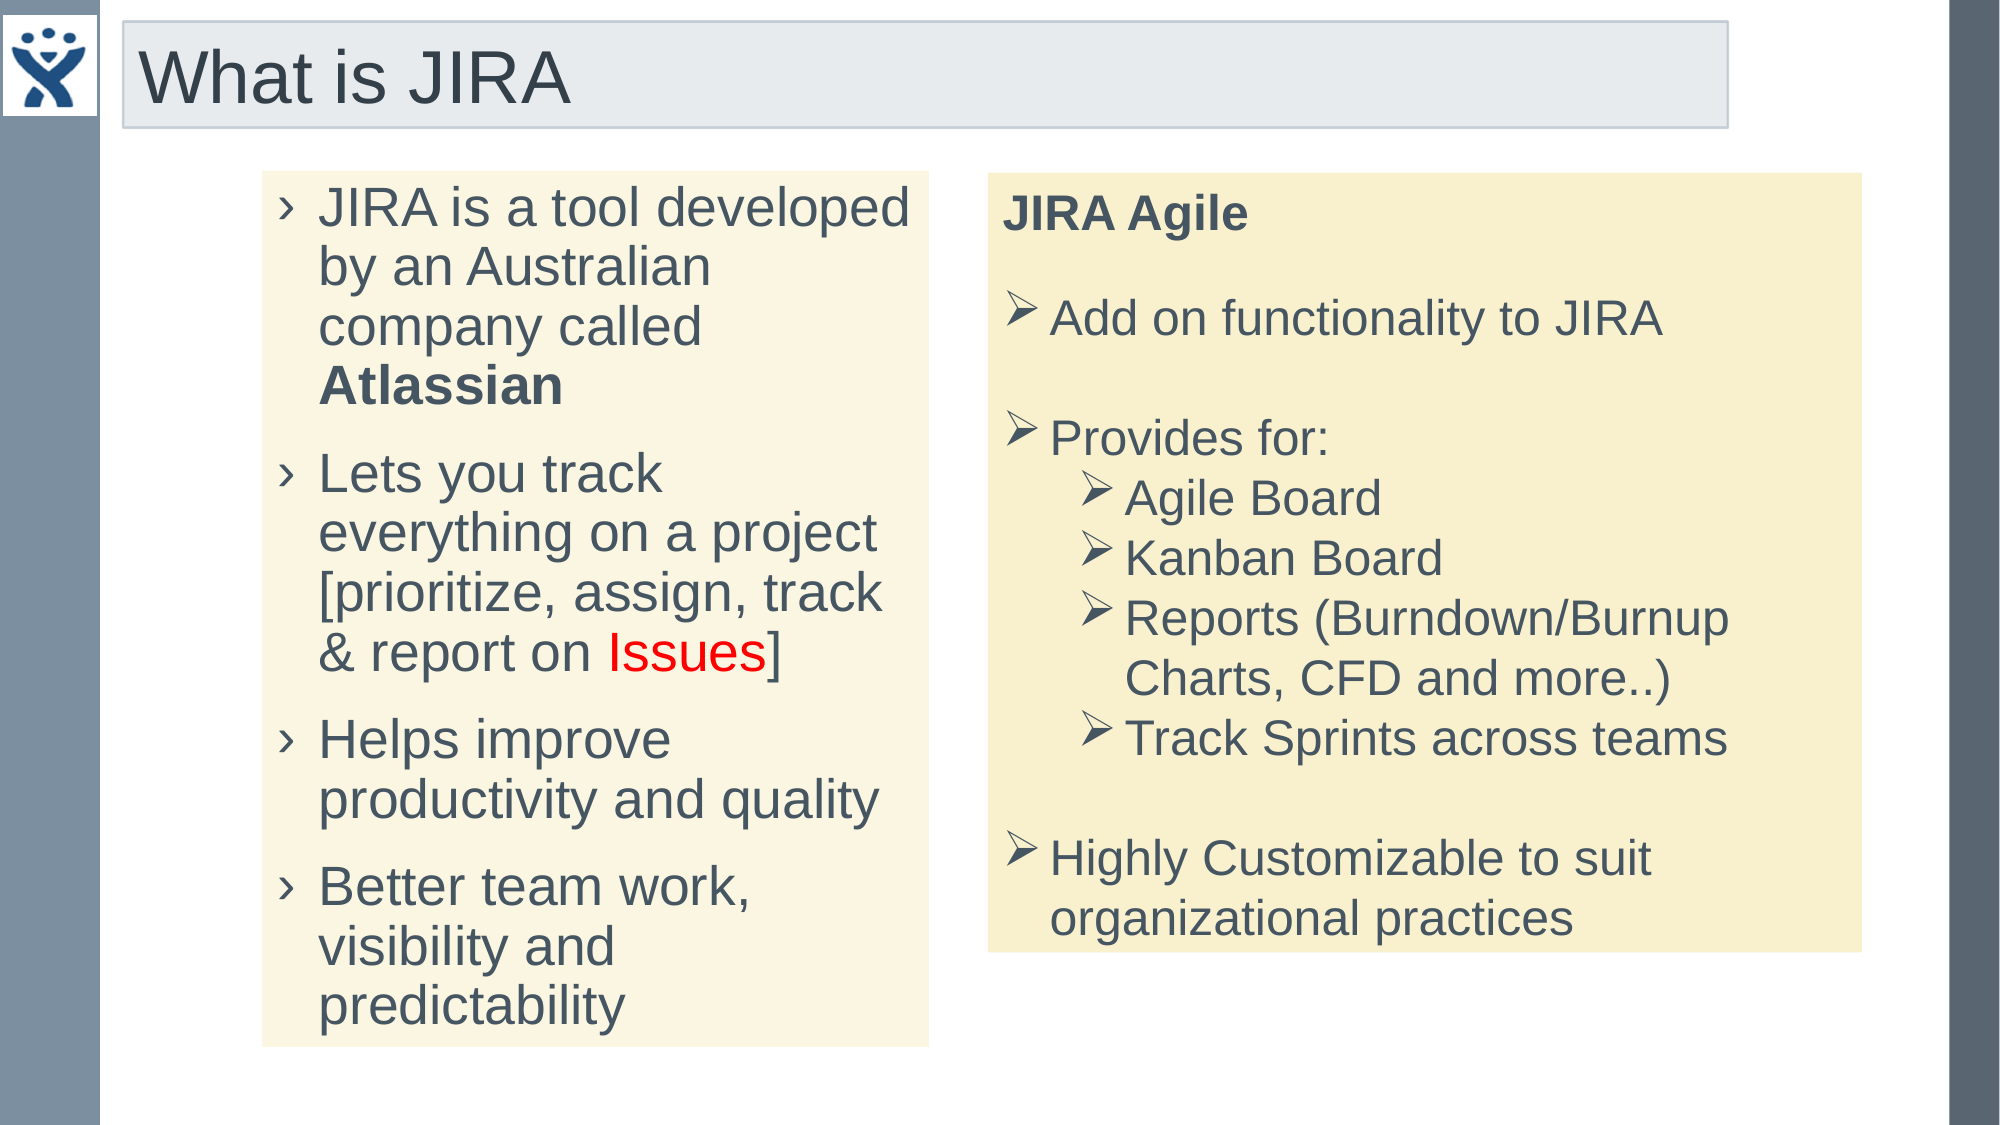

# What is JIRA
JIRA is a tool developed by an Australian company called Atlassian
Lets you track everything on a project [prioritize, assign, track & report on Issues]
Helps improve productivity and quality
Better team work, visibility and predictability

JIRA Agile

Add on functionality to JIRA

Provides for:
Agile Board
Kanban Board
Reports (Burndown/Burnup Charts, CFD and more..)
Track Sprints across teams

Highly Customizable to suit organizational practices